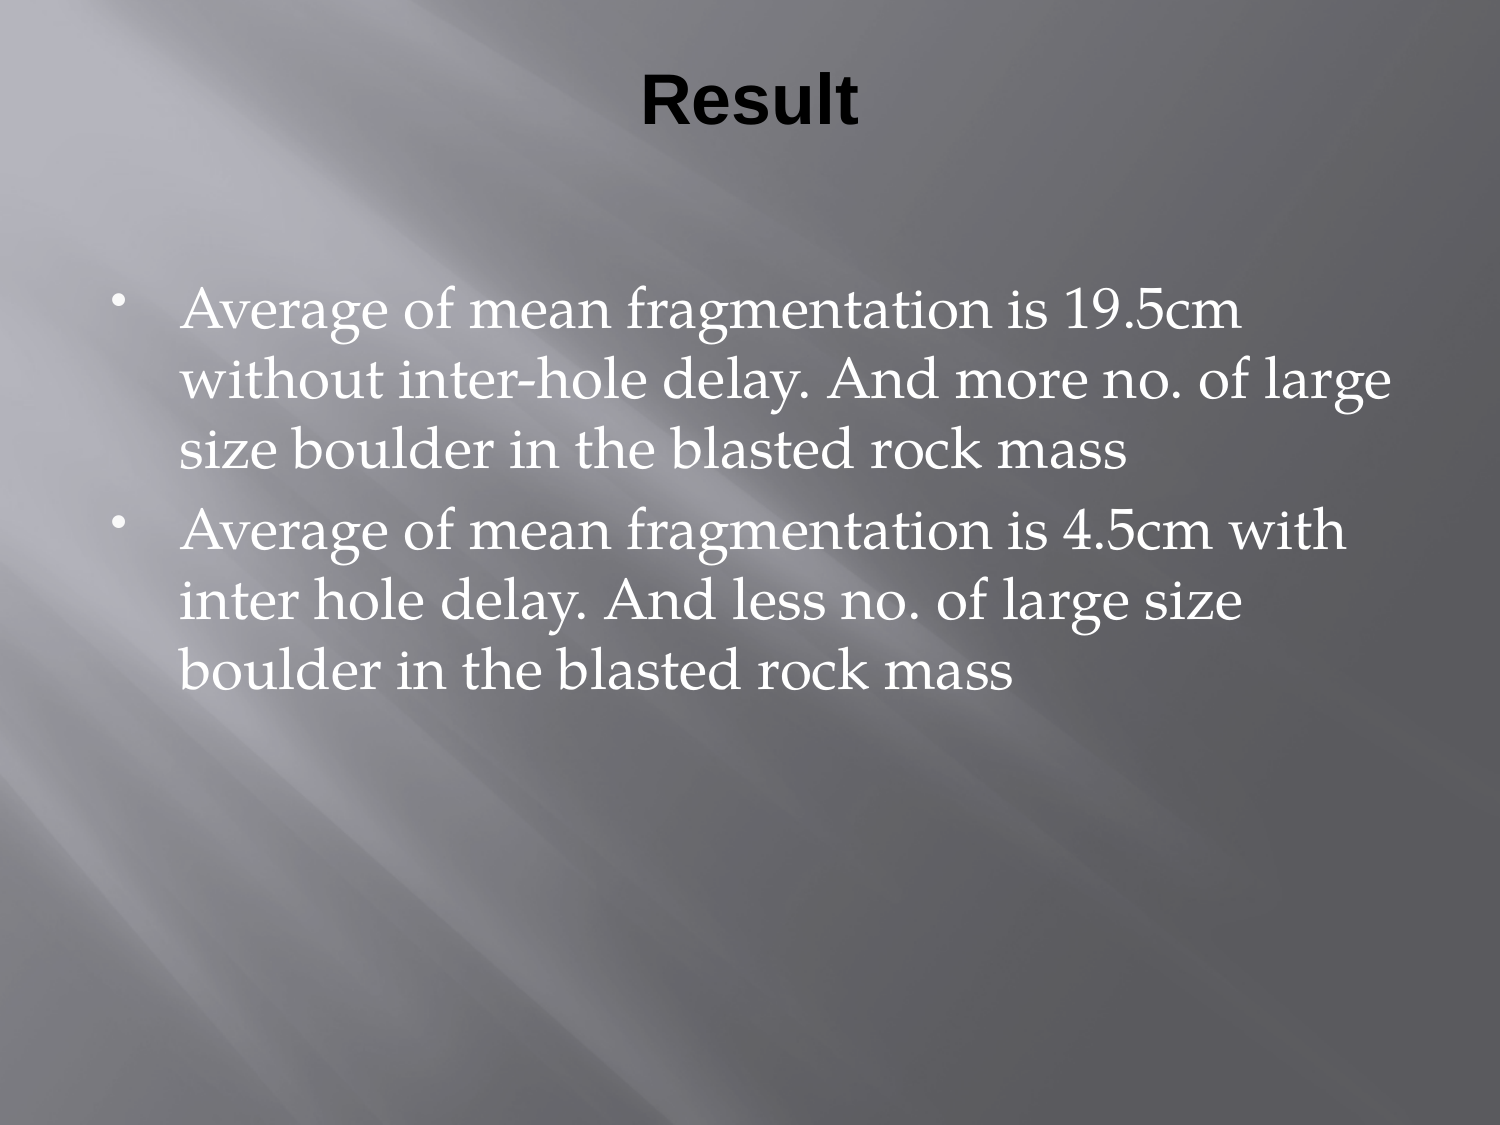

# Result
Average of mean fragmentation is 19.5cm  without inter-hole delay. And more no. of large size boulder in the blasted rock mass
Average of mean fragmentation is 4.5cm with inter hole delay. And less no. of large size boulder in the blasted rock mass